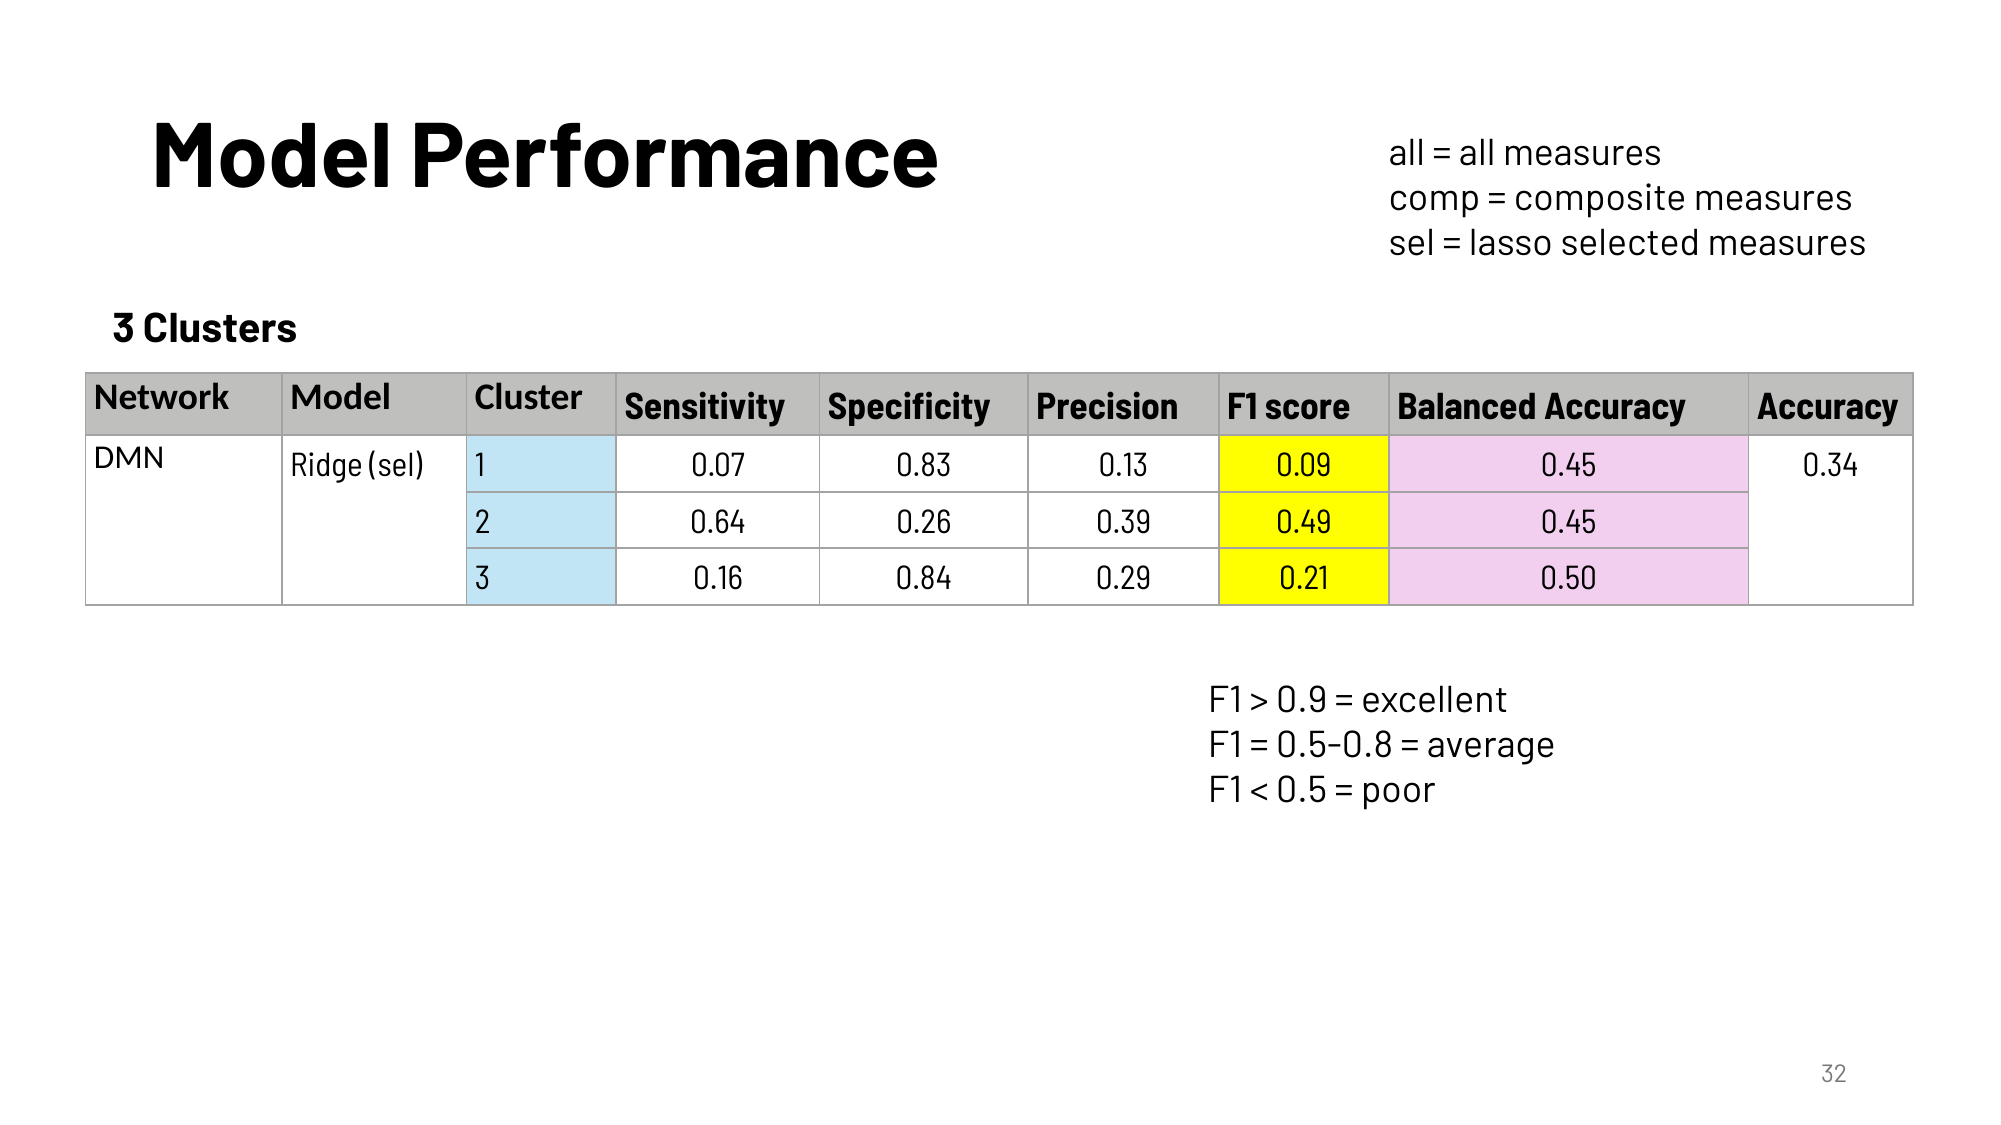

# Model Performance
all = all measures
comp = composite measures
sel = lasso selected measures
3 Clusters
| Network | Model | Cluster | Sensitivity | Specificity | Precision | F1 score | Balanced Accuracy | Accuracy |
| --- | --- | --- | --- | --- | --- | --- | --- | --- |
| DMN | Ridge (sel) | 1 | 0.07 | 0.83 | 0.13 | 0.09 | 0.45 | 0.34 |
|  |  | 2 | 0.64 | 0.26 | 0.39 | 0.49 | 0.45 |  |
|  |  | 3 | 0.16 | 0.84 | 0.29 | 0.21 | 0.50 |  |
F1 > 0.9 = excellent
F1 = 0.5-0.8 = average
F1 < 0.5 = poor

32